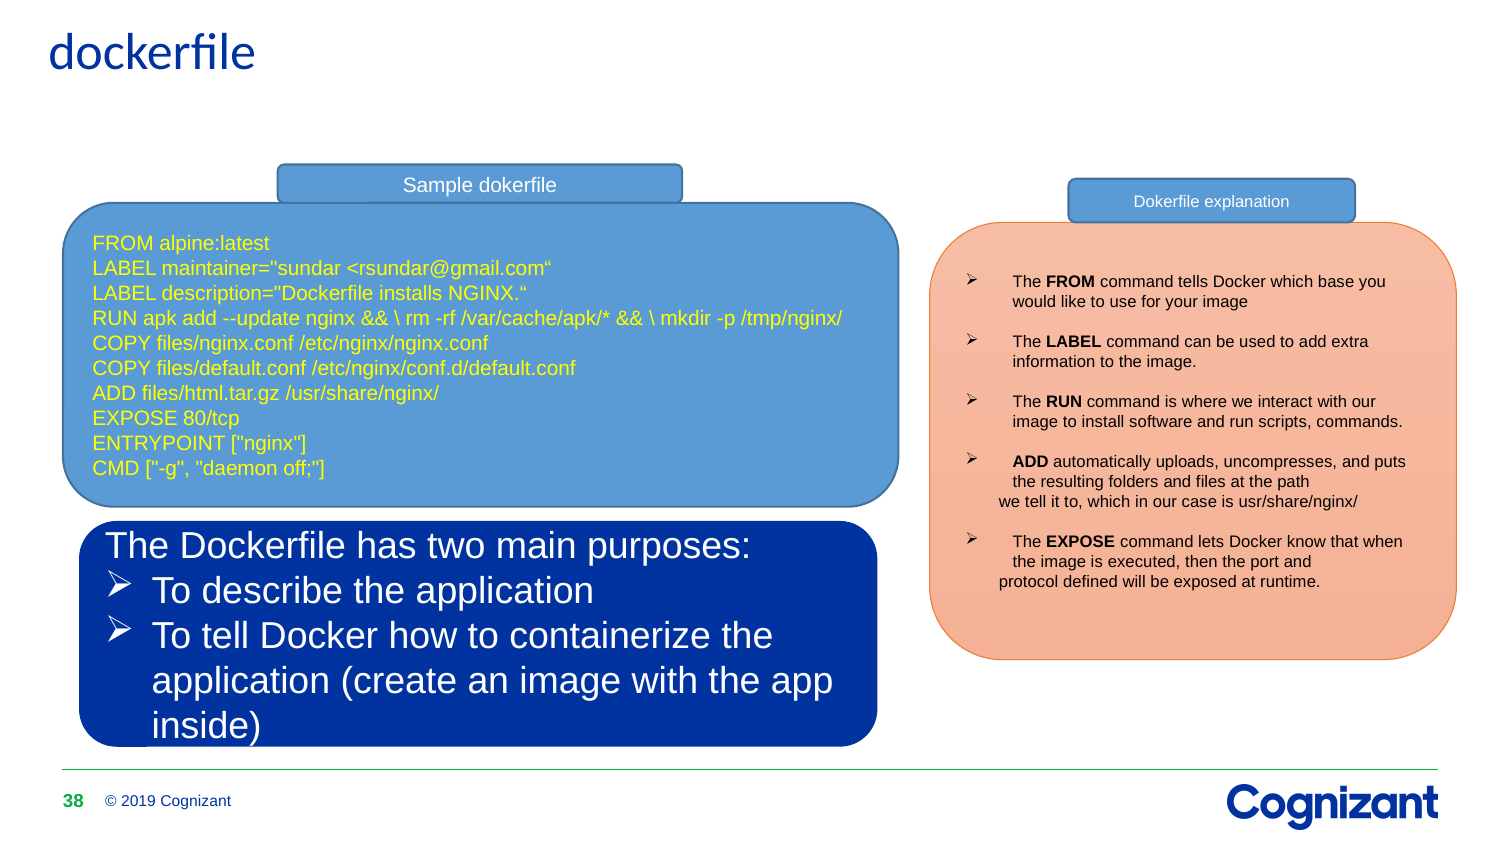

# dockerfile
Sample dokerfile
Dokerfile explanation
FROM alpine:latest
LABEL maintainer="sundar <rsundar@gmail.com“
LABEL description="Dockerfile installs NGINX.“
RUN apk add --update nginx && \ rm -rf /var/cache/apk/* && \ mkdir -p /tmp/nginx/
COPY files/nginx.conf /etc/nginx/nginx.conf
COPY files/default.conf /etc/nginx/conf.d/default.conf
ADD files/html.tar.gz /usr/share/nginx/
EXPOSE 80/tcp
ENTRYPOINT ["nginx"]
CMD ["-g", "daemon off;"]
The FROM command tells Docker which base you would like to use for your image

The LABEL command can be used to add extra information to the image.

The RUN command is where we interact with our image to install software and run scripts, commands.

ADD automatically uploads, uncompresses, and puts the resulting folders and files at the path
       we tell it to, which in our case is usr/share/nginx/

The EXPOSE command lets Docker know that when the image is executed, then the port and
       protocol defined will be exposed at runtime.

The Dockerfile has two main purposes:
To describe the application
To tell Docker how to containerize the application (create an image with the app inside)
38
© 2019 Cognizant